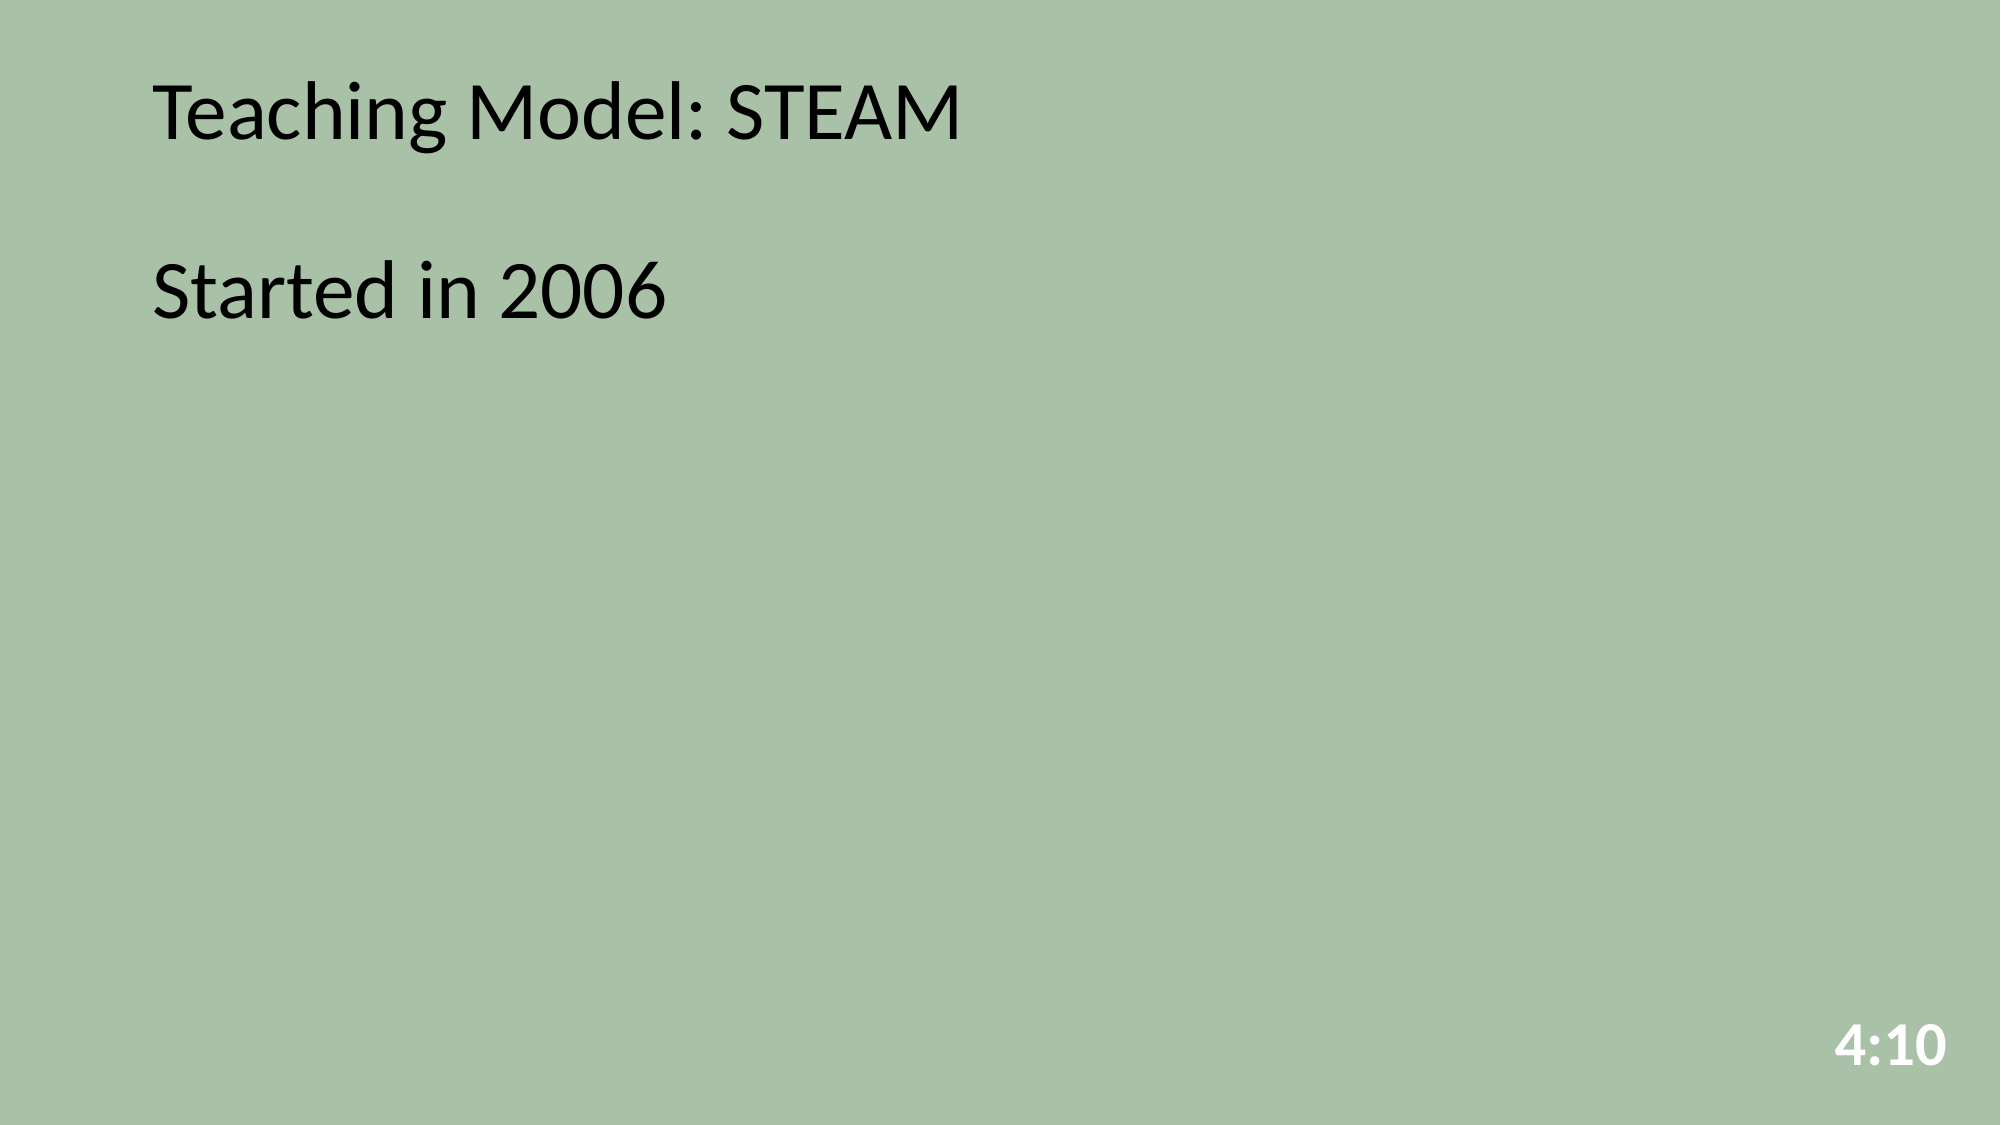

# Teaching Model: STEAM Started in 2006
4:10